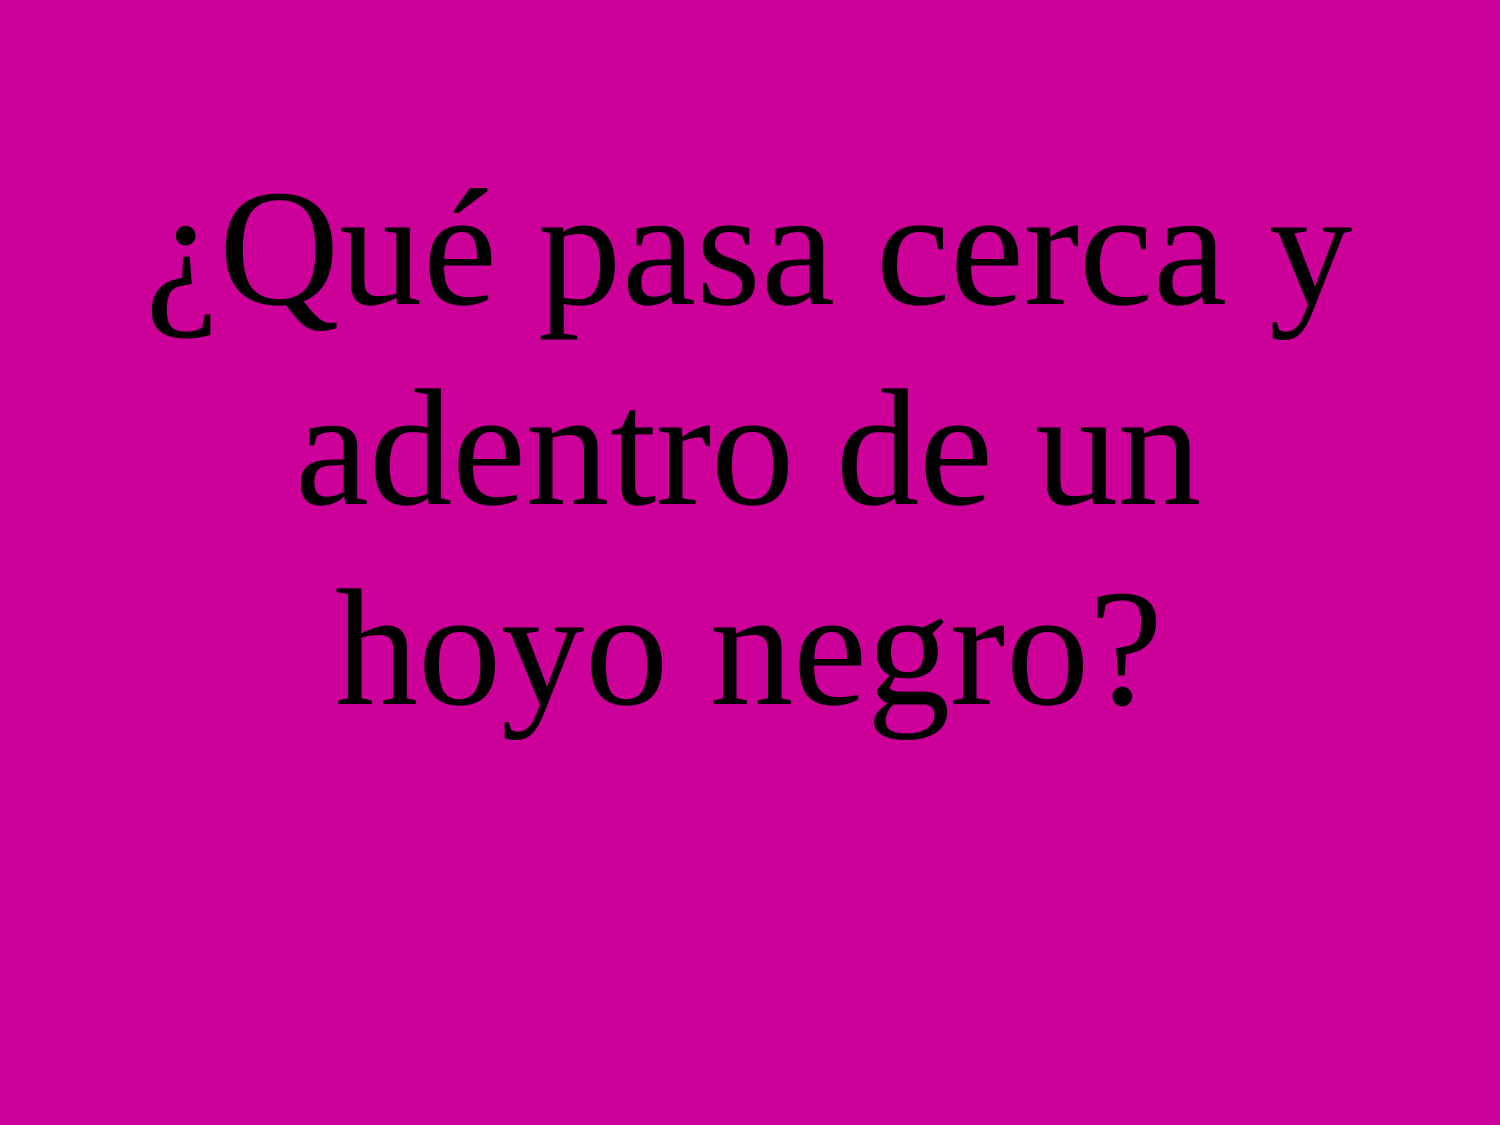

# ¿Qué pasa cerca y adentro de un hoyo negro?